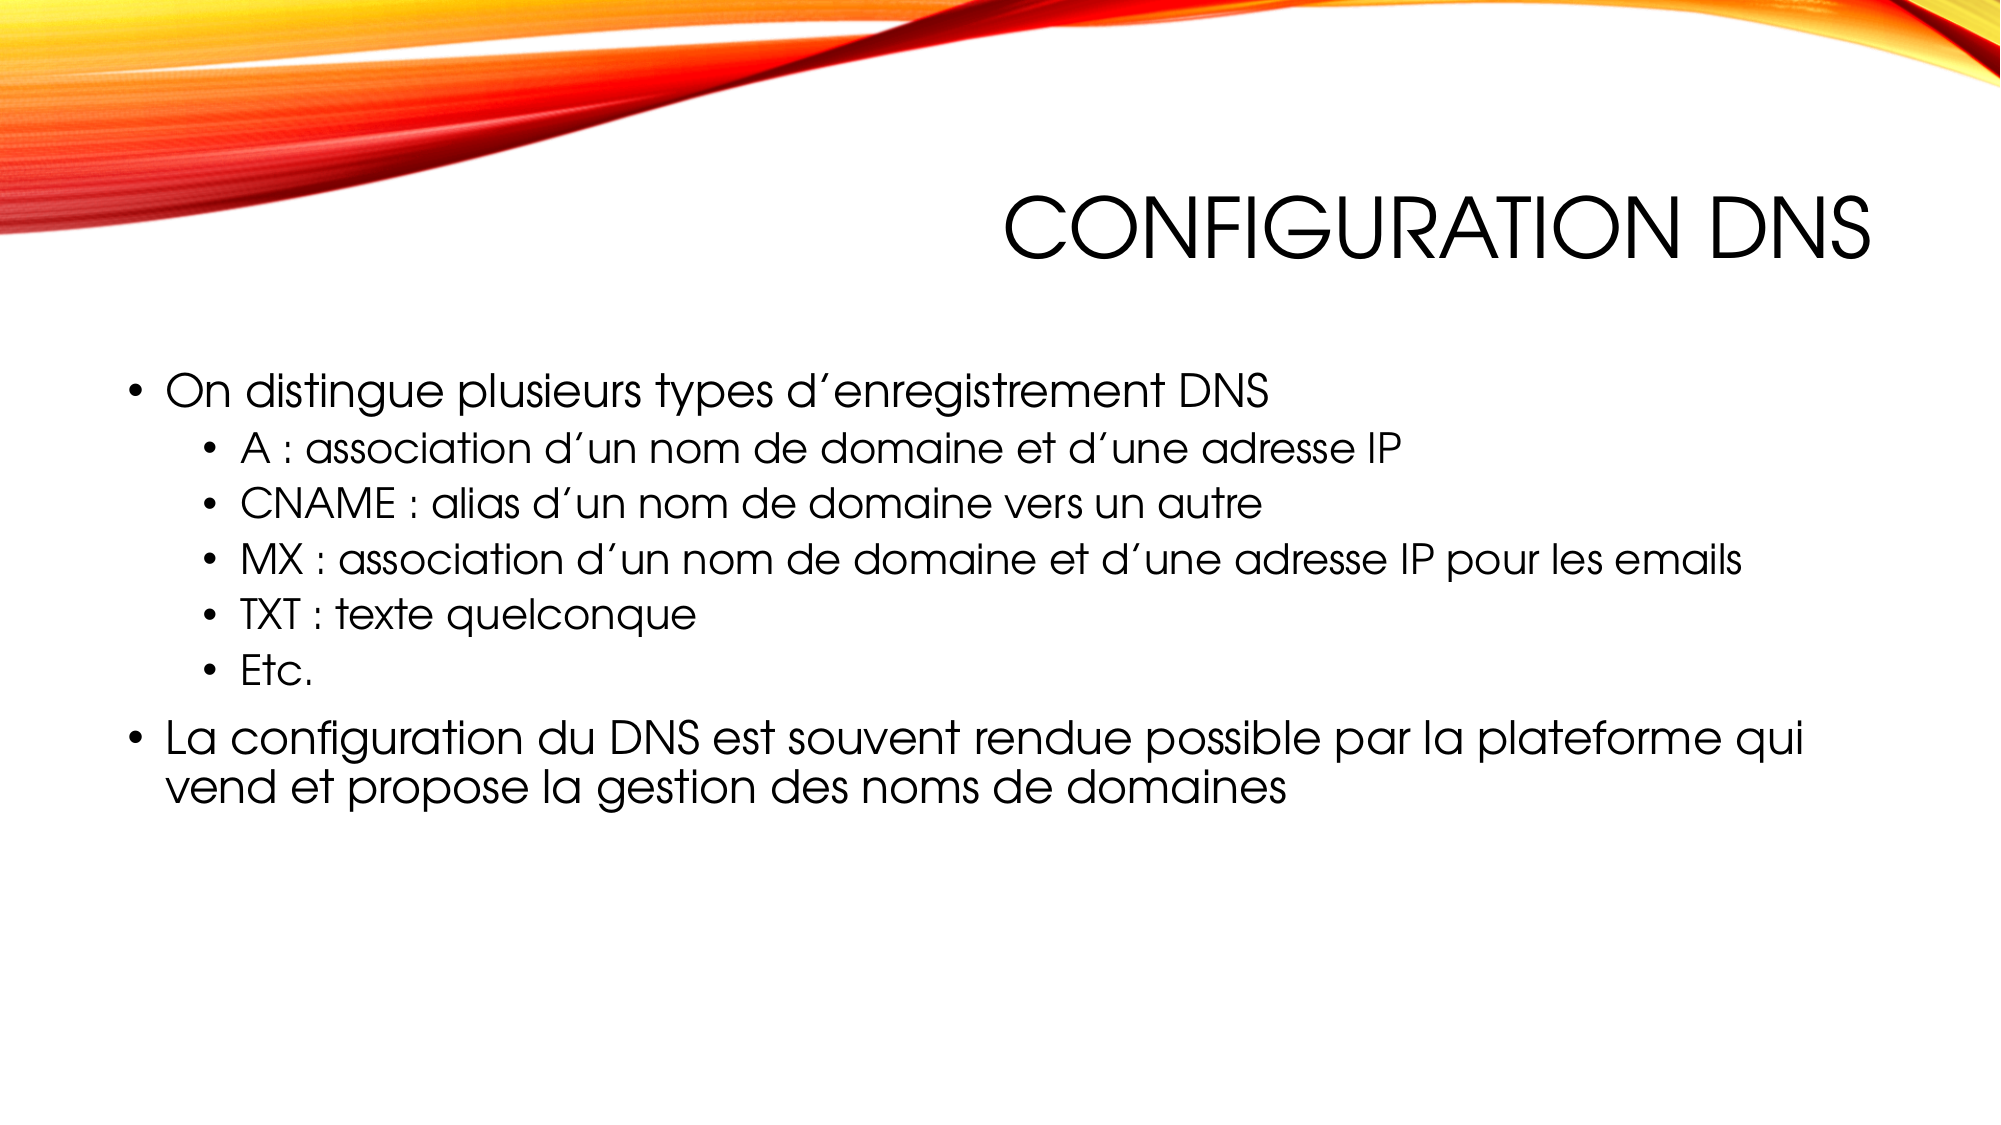

# Configuration DNS
On distingue plusieurs types d’enregistrement DNS
A : association d’un nom de domaine et d’une adresse IP
CNAME : alias d’un nom de domaine vers un autre
MX : association d’un nom de domaine et d’une adresse IP pour les emails
TXT : texte quelconque
Etc.
La configuration du DNS est souvent rendue possible par la plateforme qui vend et propose la gestion des noms de domaines